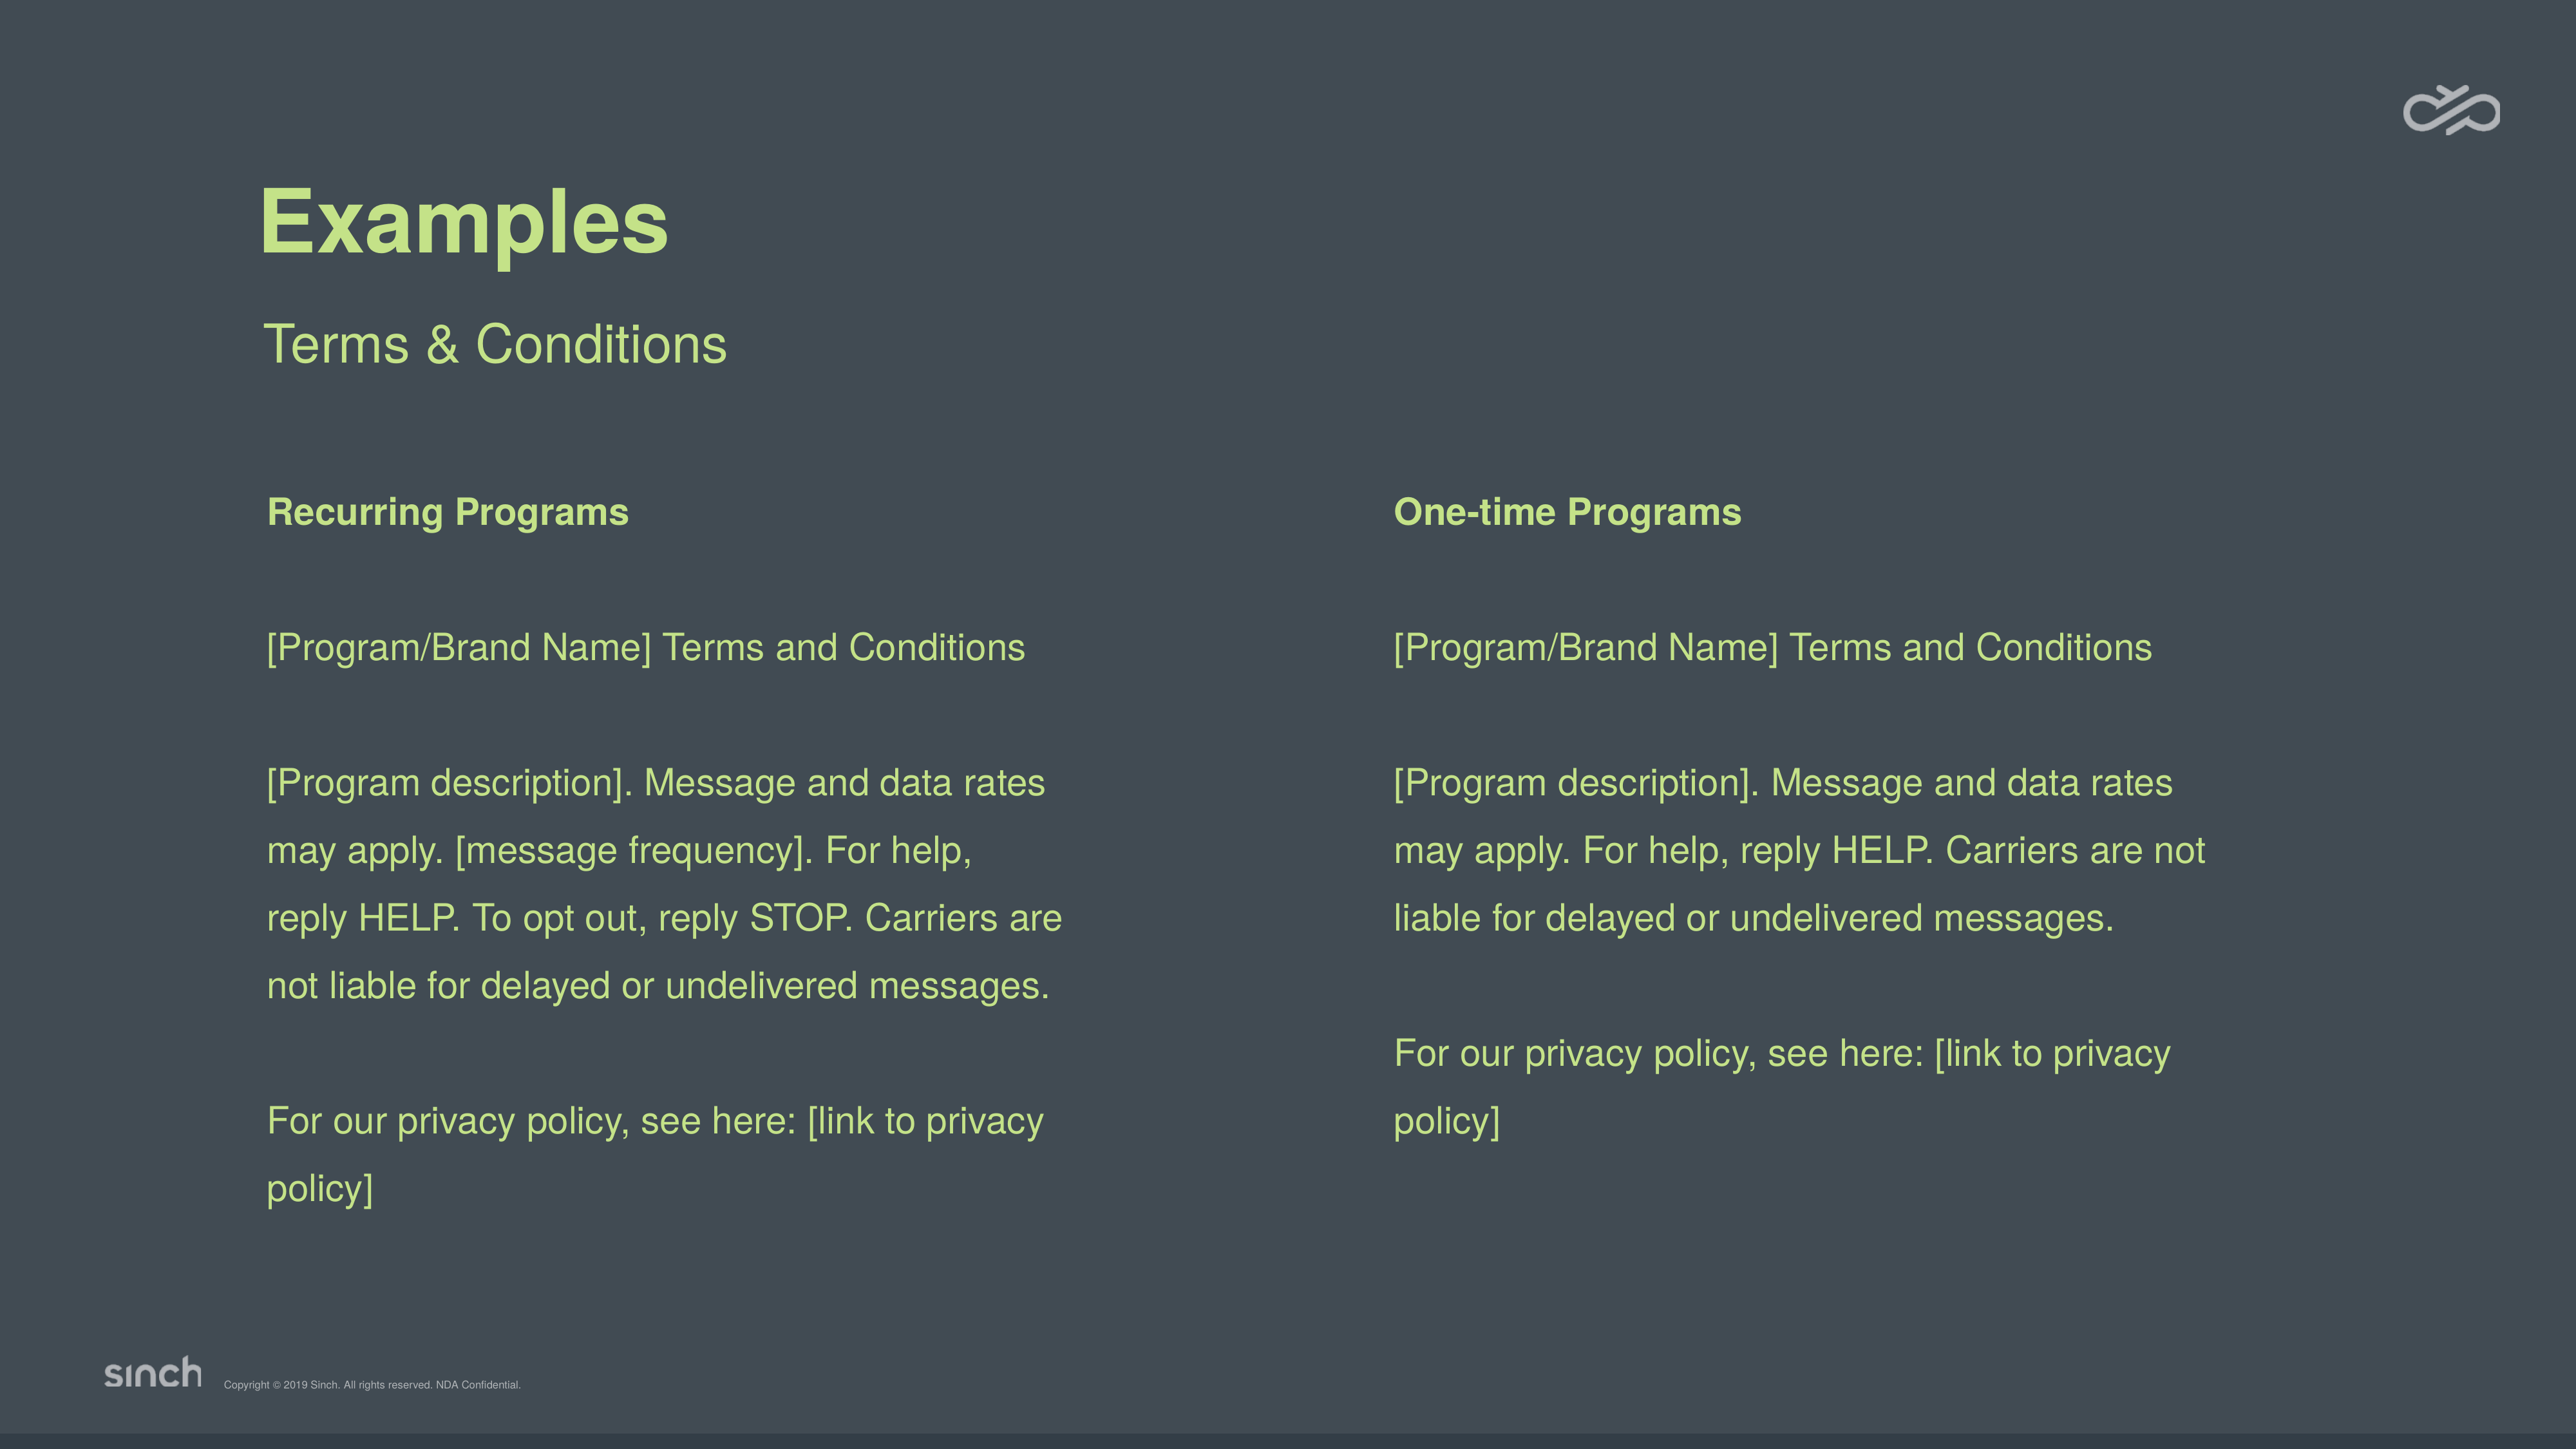

# Examples
Terms & Conditions
Recurring Programs

[Program/Brand Name] Terms and Conditions

[Program description]. Message and data rates may apply. [message frequency]. For help, reply HELP. To opt out, reply STOP. Carriers are not liable for delayed or undelivered messages.

For our privacy policy, see here: [link to privacy policy]

One-time Programs

[Program/Brand Name] Terms and Conditions

[Program description]. Message and data rates may apply. For help, reply HELP. Carriers are not liable for delayed or undelivered messages.

For our privacy policy, see here: [link to privacy policy]